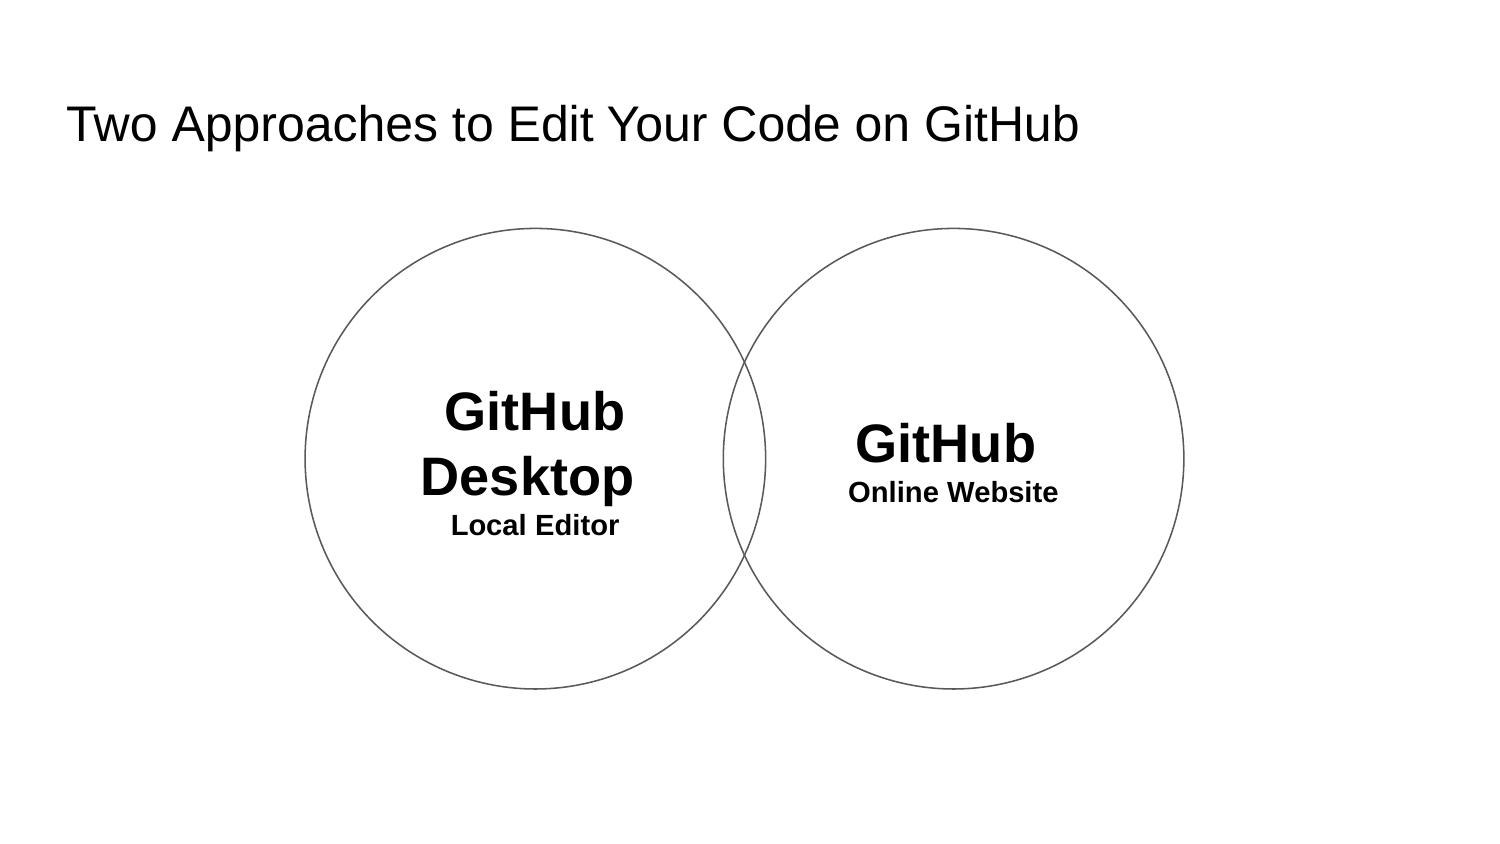

# Two Approaches to Edit Your Code on GitHub
GitHub
Desktop
Local Editor
GitHub
Online Website